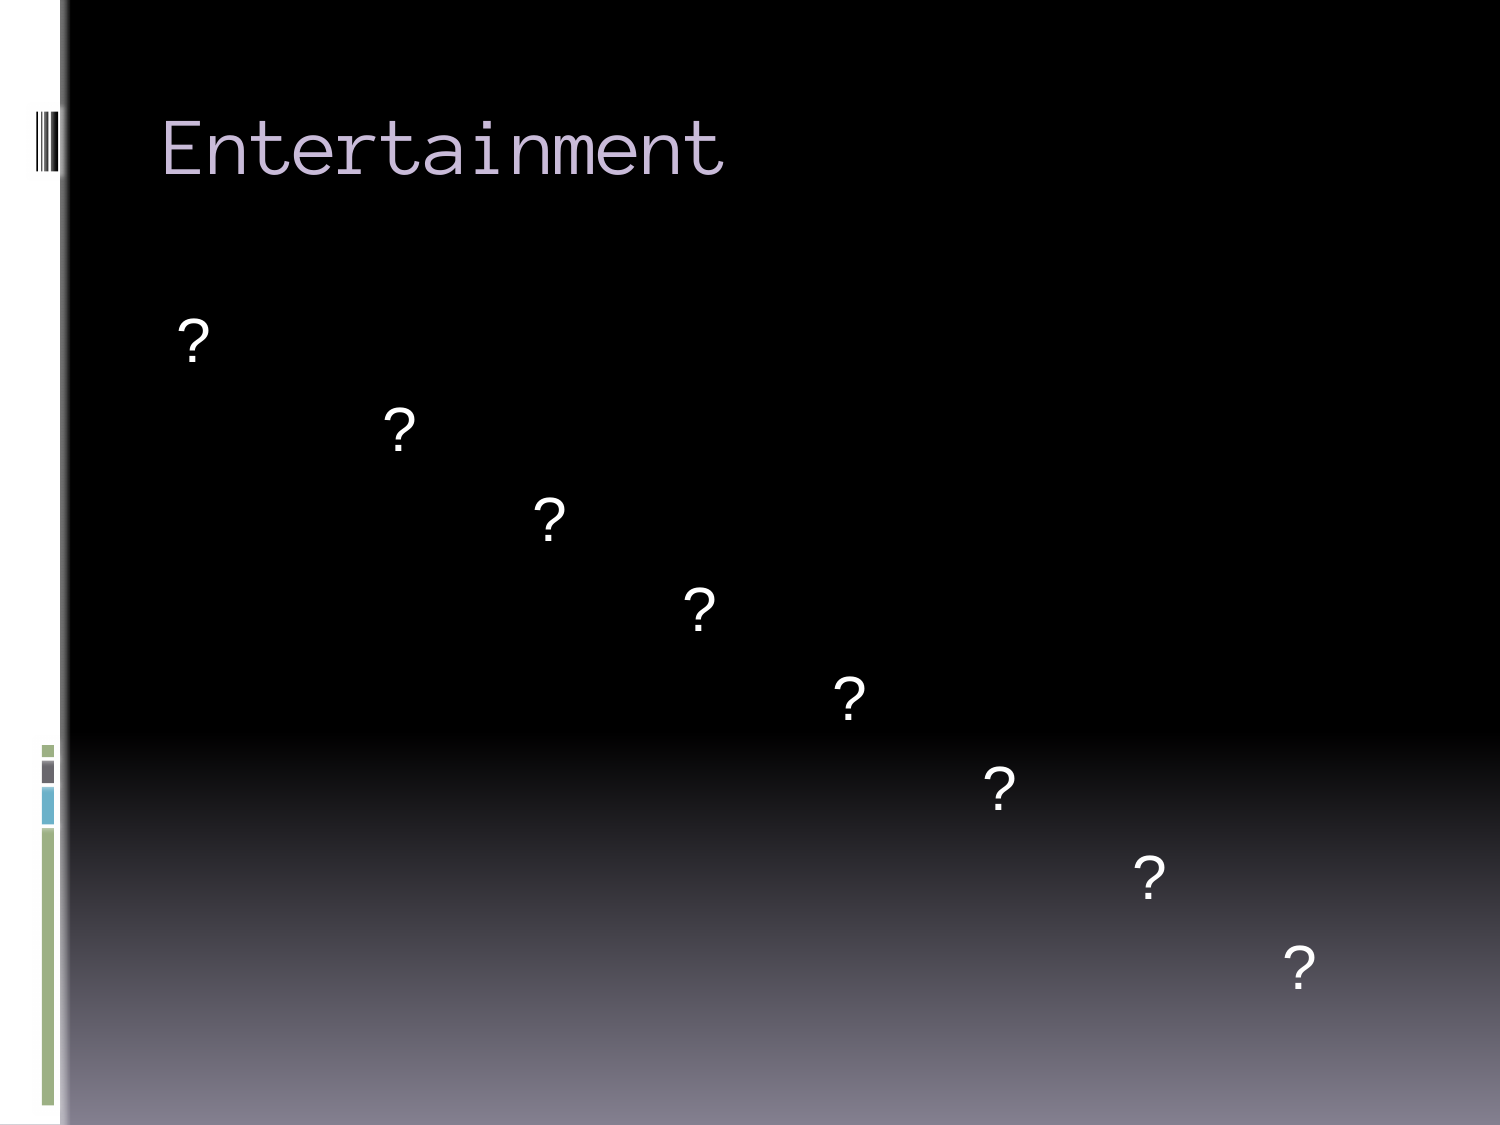

# Entertainment
?
		?
			?
				?
					?
						?
							?
								?